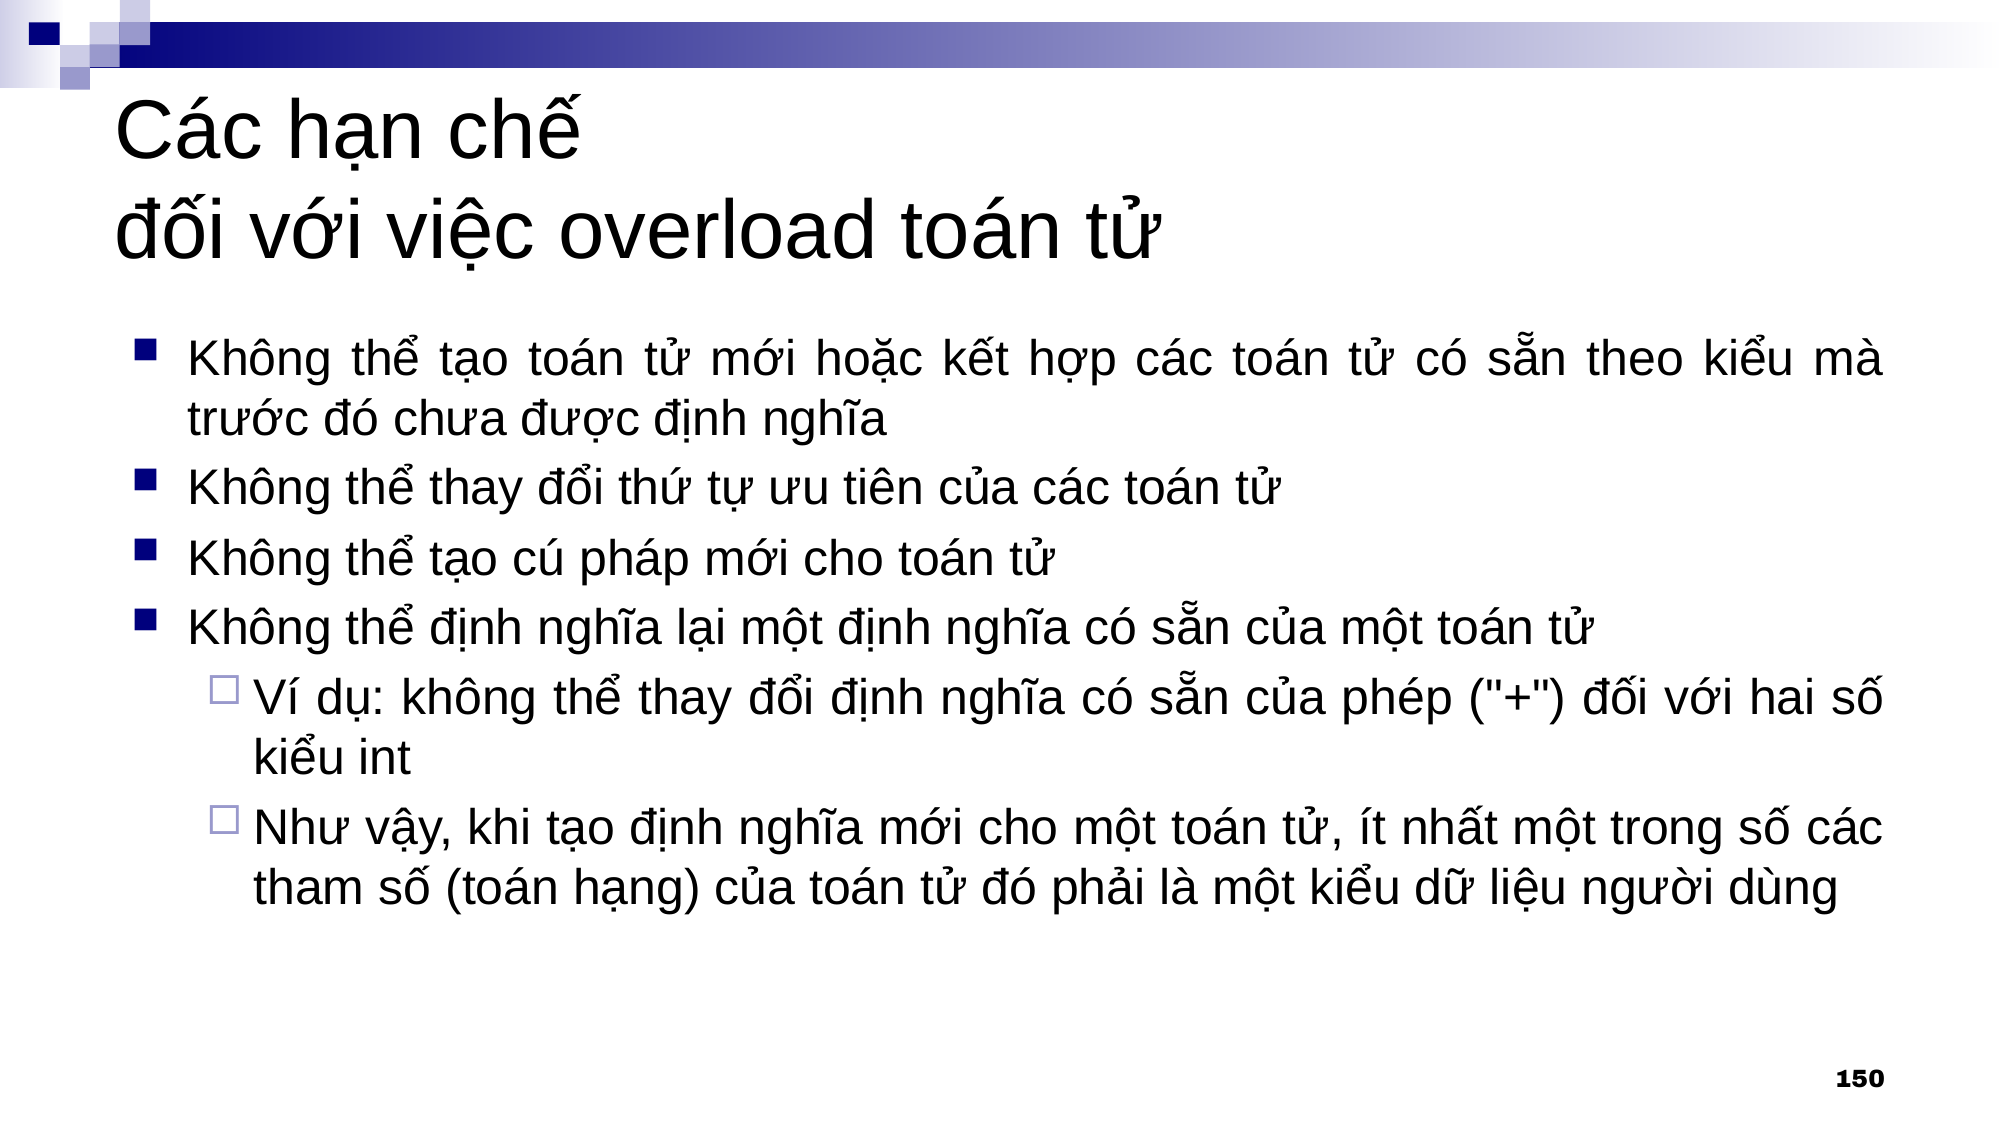

# Các hạn chế đối với việc overload toán tử
Không thể tạo toán tử mới hoặc kết hợp các toán tử có sẵn theo kiểu mà trước đó chưa được định nghĩa
Không thể thay đổi thứ tự ưu tiên của các toán tử
Không thể tạo cú pháp mới cho toán tử
Không thể định nghĩa lại một định nghĩa có sẵn của một toán tử
Ví dụ: không thể thay đổi định nghĩa có sẵn của phép ("+") đối với hai số kiểu int
Như vậy, khi tạo định nghĩa mới cho một toán tử, ít nhất một trong số các tham số (toán hạng) của toán tử đó phải là một kiểu dữ liệu người dùng
150